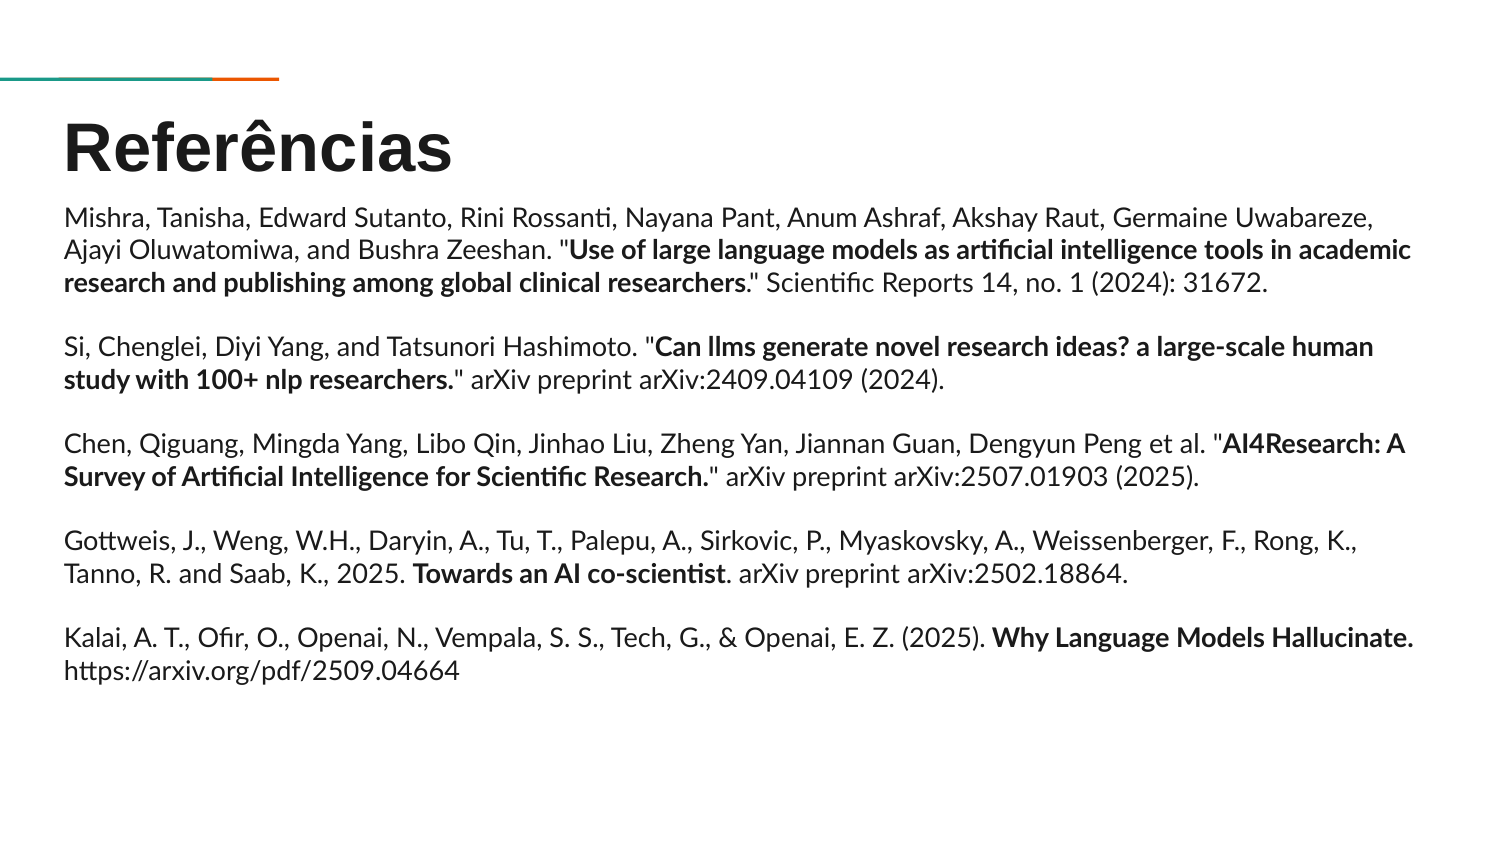

# Referências
Mishra, Tanisha, Edward Sutanto, Rini Rossanti, Nayana Pant, Anum Ashraf, Akshay Raut, Germaine Uwabareze, Ajayi Oluwatomiwa, and Bushra Zeeshan. "Use of large language models as artificial intelligence tools in academic research and publishing among global clinical researchers." Scientific Reports 14, no. 1 (2024): 31672.

Si, Chenglei, Diyi Yang, and Tatsunori Hashimoto. "Can llms generate novel research ideas? a large-scale human study with 100+ nlp researchers." arXiv preprint arXiv:2409.04109 (2024).

Chen, Qiguang, Mingda Yang, Libo Qin, Jinhao Liu, Zheng Yan, Jiannan Guan, Dengyun Peng et al. "AI4Research: A Survey of Artificial Intelligence for Scientific Research." arXiv preprint arXiv:2507.01903 (2025).

Gottweis, J., Weng, W.H., Daryin, A., Tu, T., Palepu, A., Sirkovic, P., Myaskovsky, A., Weissenberger, F., Rong, K., Tanno, R. and Saab, K., 2025. Towards an AI co-scientist. arXiv preprint arXiv:2502.18864.
Kalai, A. T., Ofir, O., Openai, N., Vempala, S. S., Tech, G., & Openai, E. Z. (2025). Why Language Models Hallucinate. https://arxiv.org/pdf/2509.04664